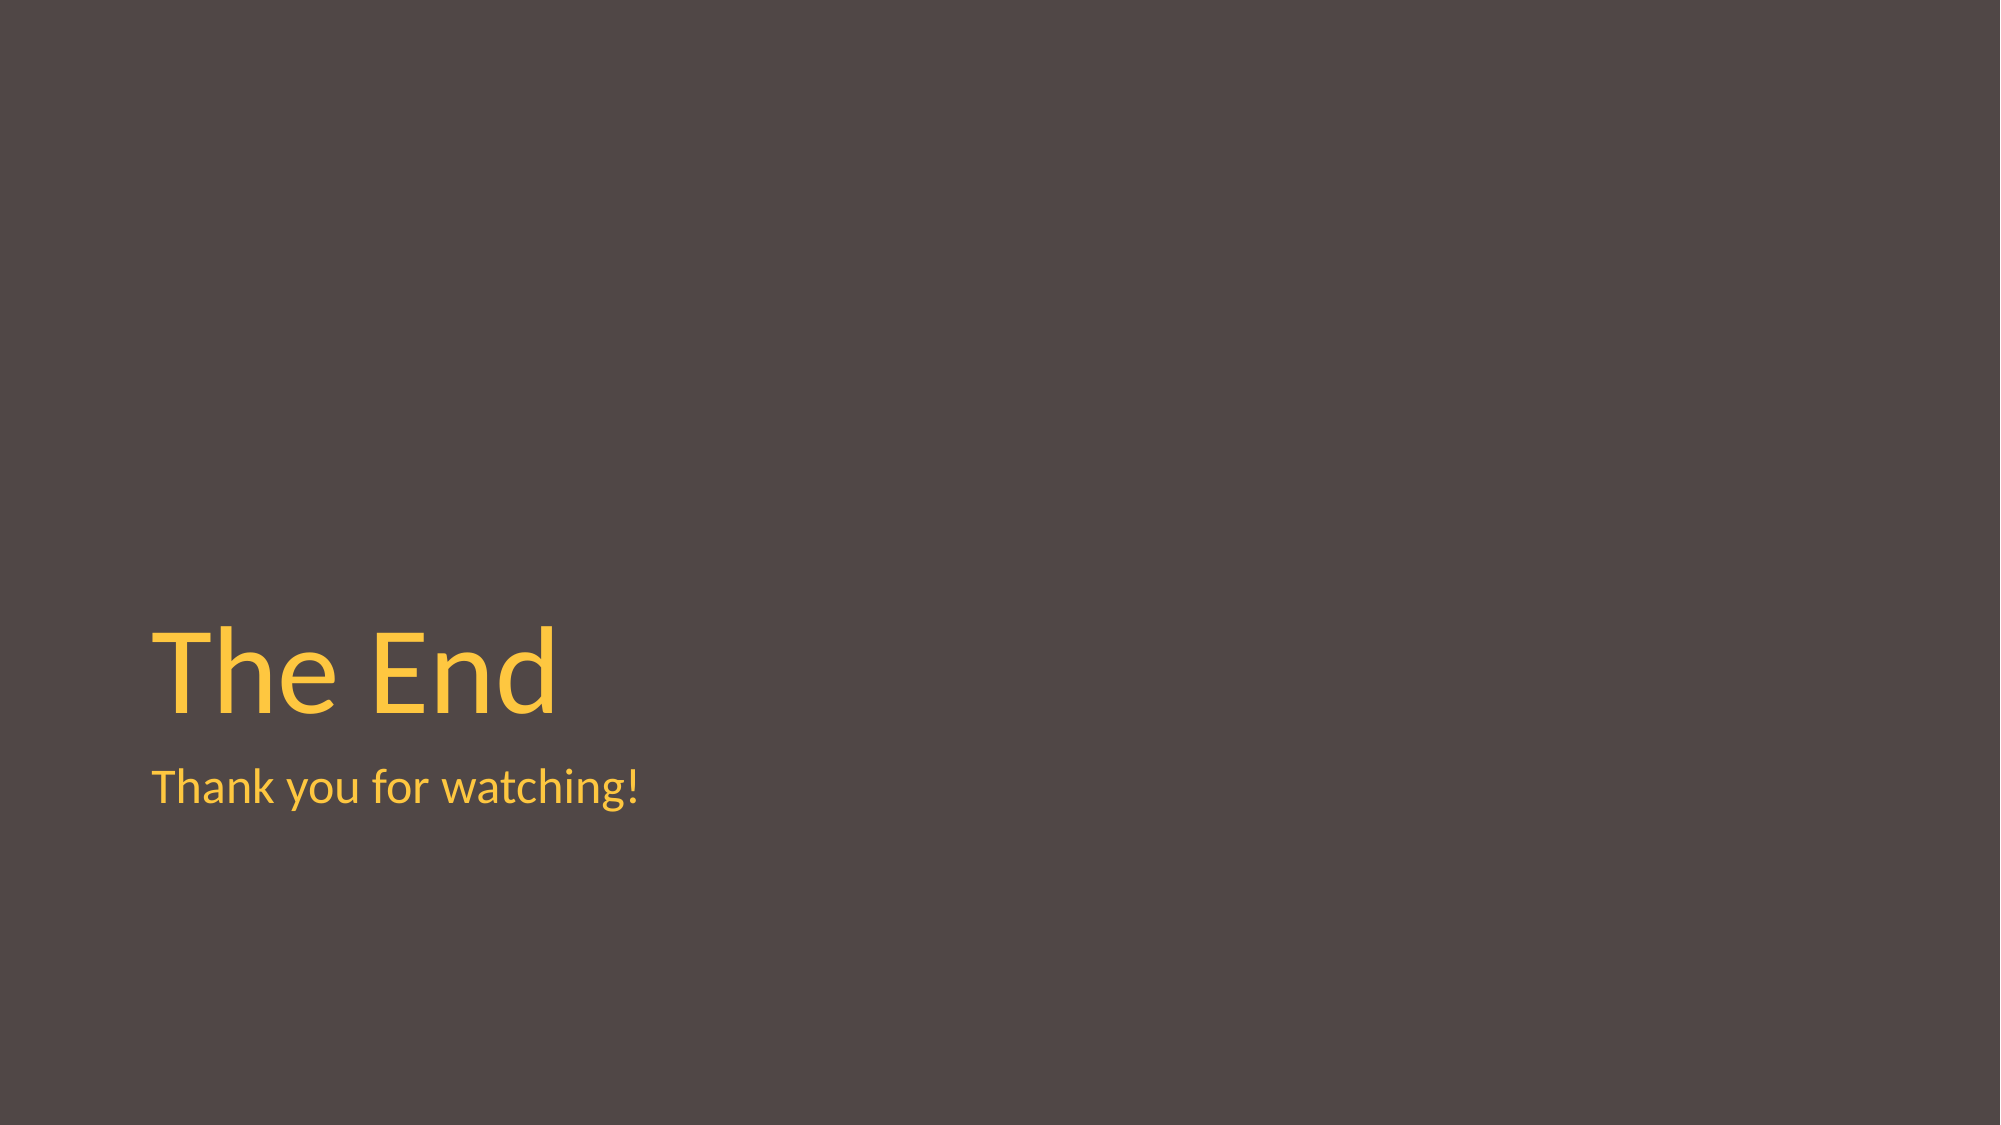

# The End
Thank you for watching!